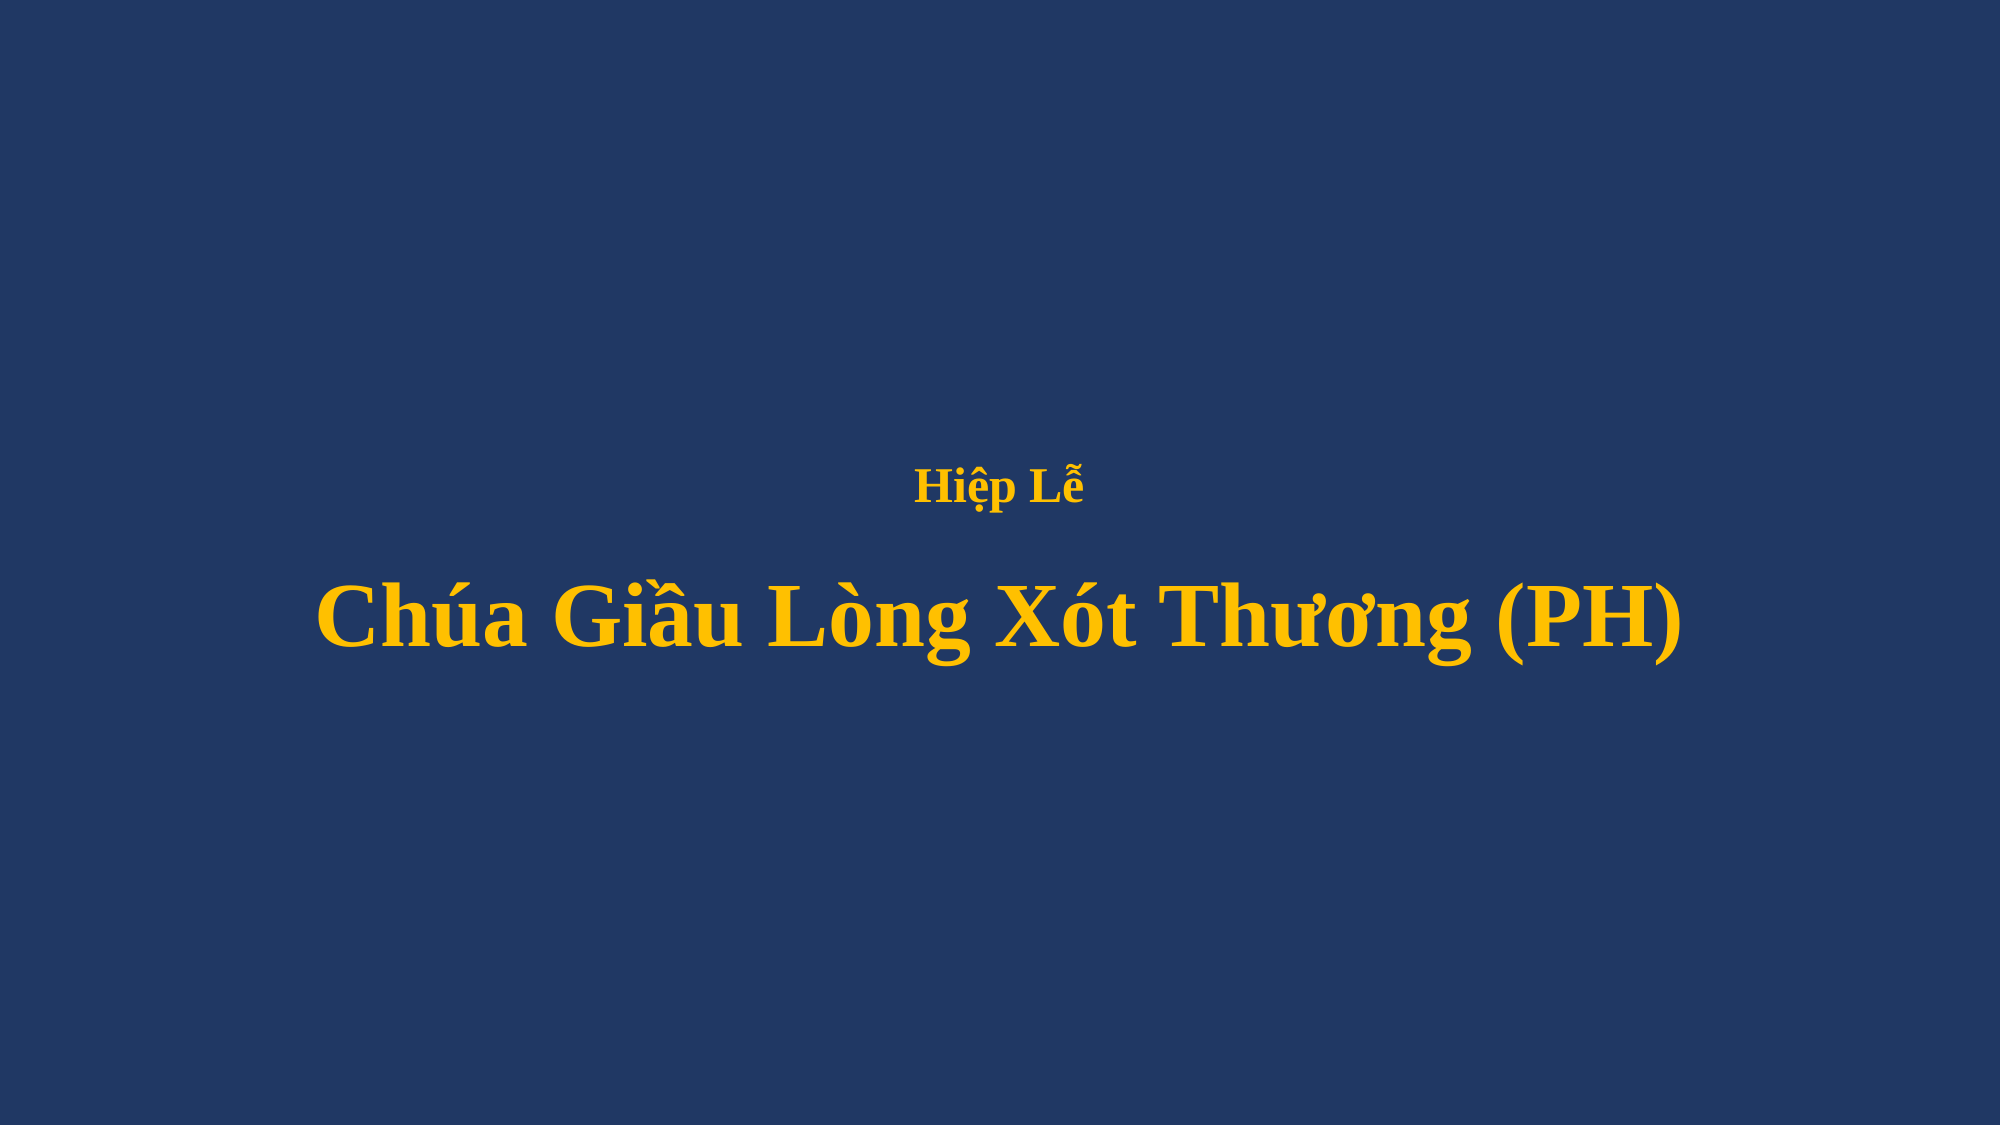

# Hiệp Lễ Chúa Giầu Lòng Xót Thương (PH)